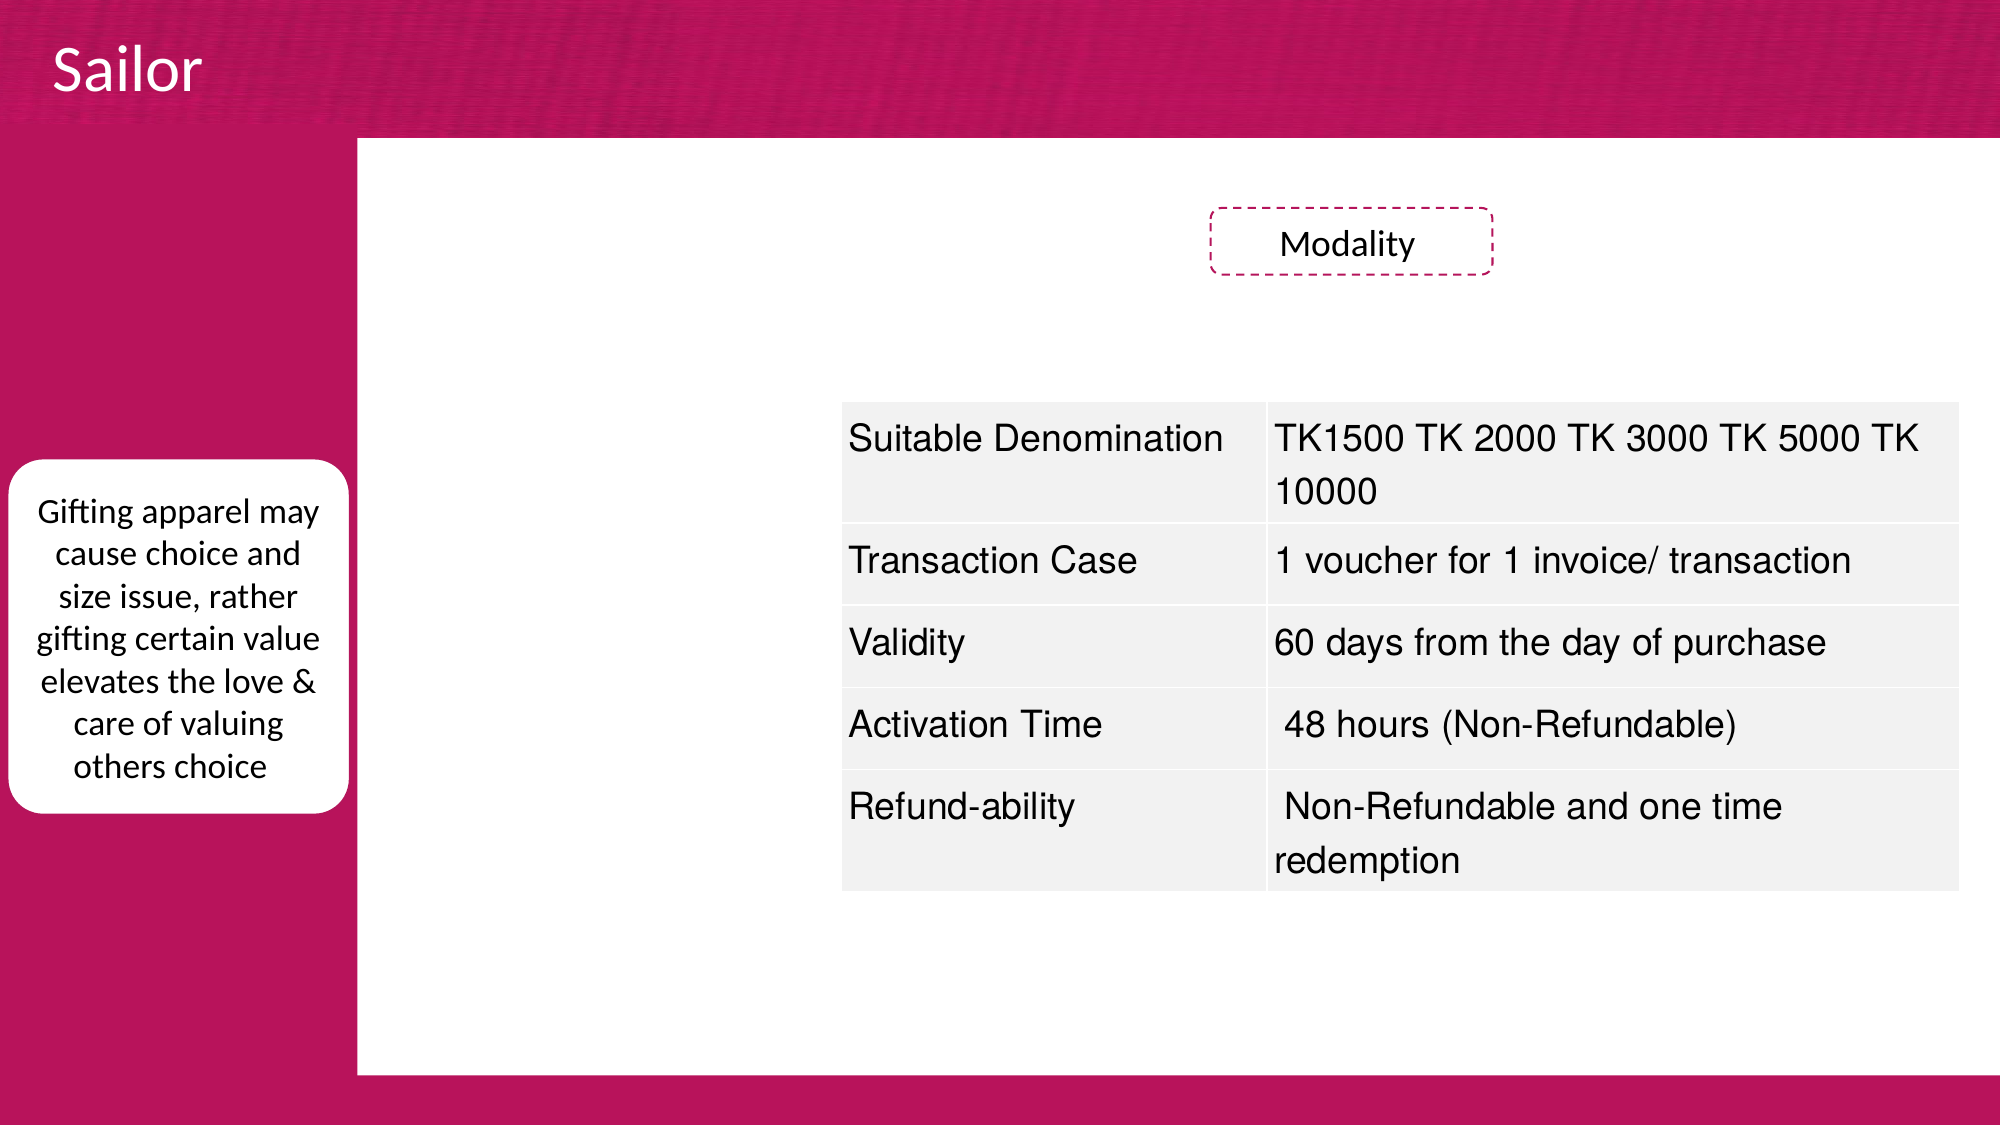

# Sailor

Modality
| Suitable Denomination | TK1500 TK 2000 TK 3000 TK 5000 TK 10000 |
| --- | --- |
| Transaction Case | 1 voucher for 1 invoice/ transaction |
| Validity | 60 days from the day of purchase |
| Activation Time | 48 hours (Non-Refundable) |
| Refund-ability | Non-Refundable and one time redemption |

Gifting apparel may cause choice and size issue, rather gifting certain value elevates the love & care of valuing others choice